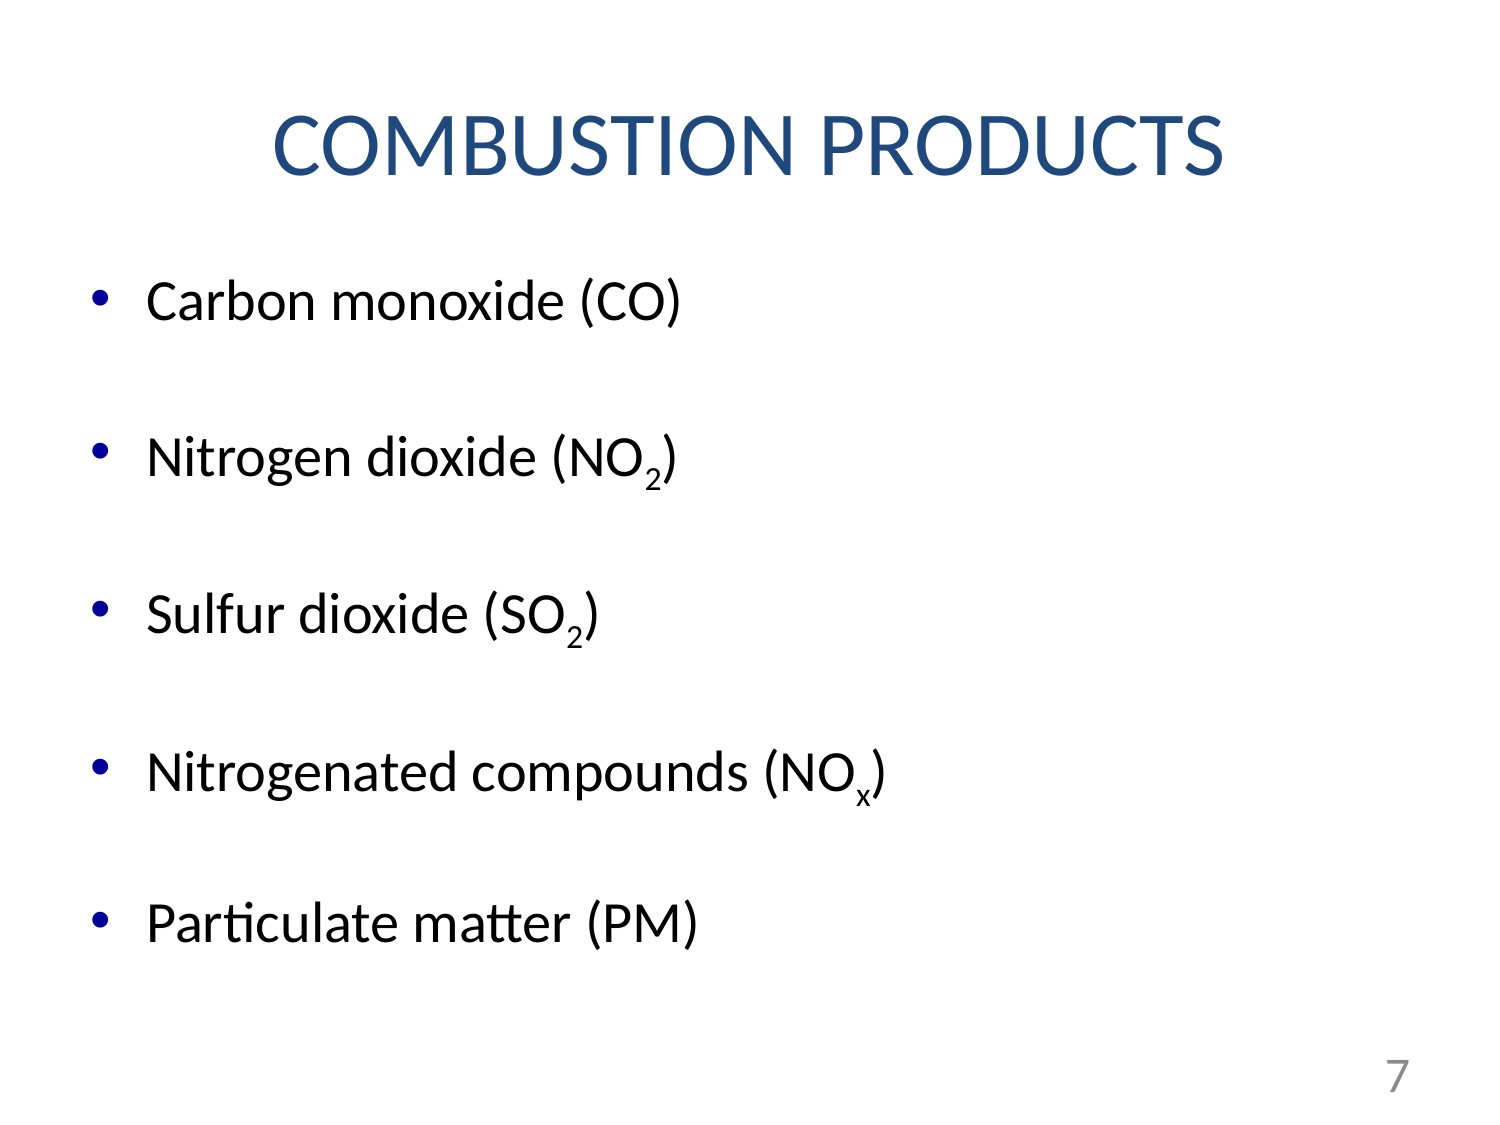

# COMBUSTION PRODUCTS
Carbon monoxide (CO)

Nitrogen dioxide (NO2)

Sulfur dioxide (SO2)

Nitrogenated compounds (NOx)

Particulate matter (PM)

7